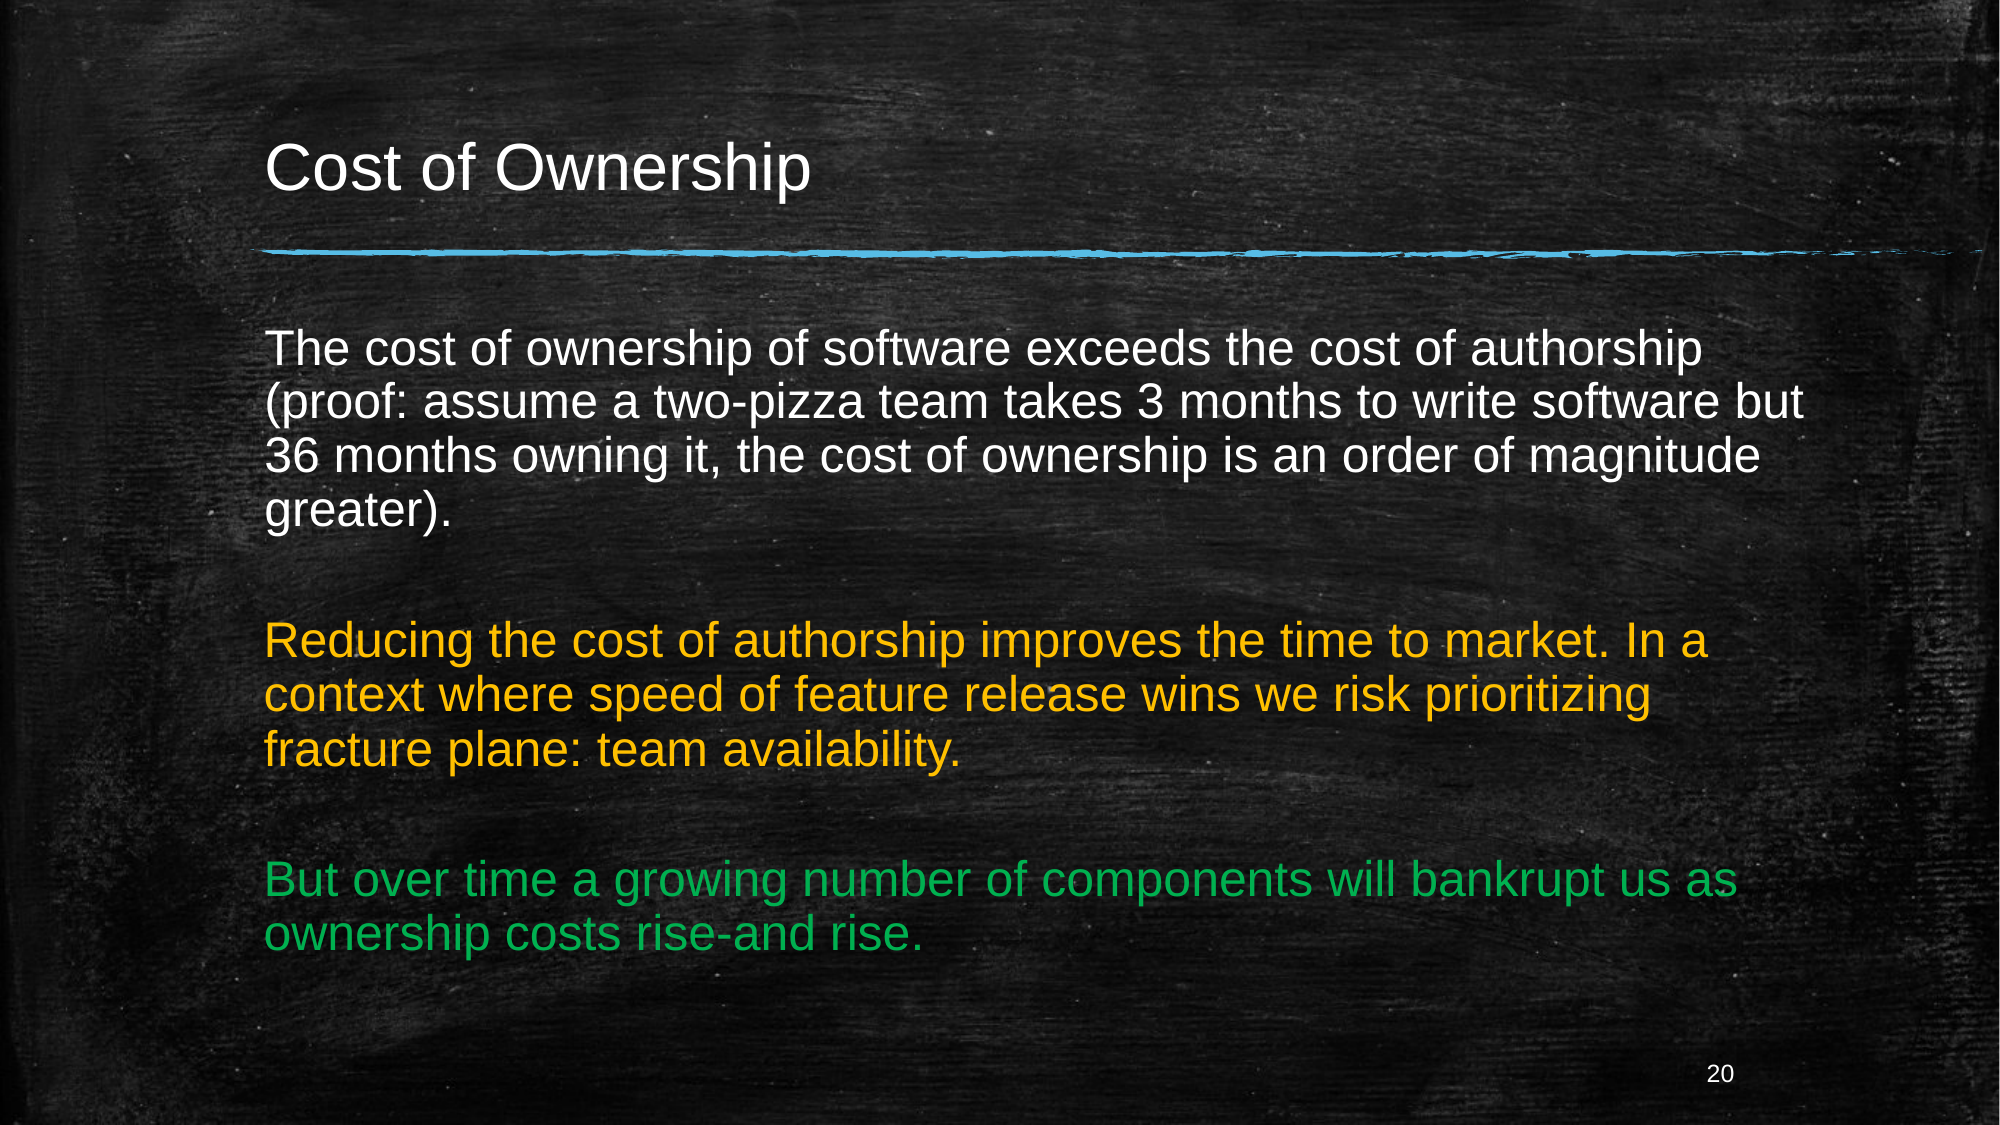

# Cost of Ownership
The cost of ownership of software exceeds the cost of authorship (proof: assume a two-pizza team takes 3 months to write software but 36 months owning it, the cost of ownership is an order of magnitude greater).
Reducing the cost of authorship improves the time to market. In a context where speed of feature release wins we risk prioritizing  fracture plane: team availability.
But over time a growing number of components will bankrupt us as ownership costs rise-and rise.
20